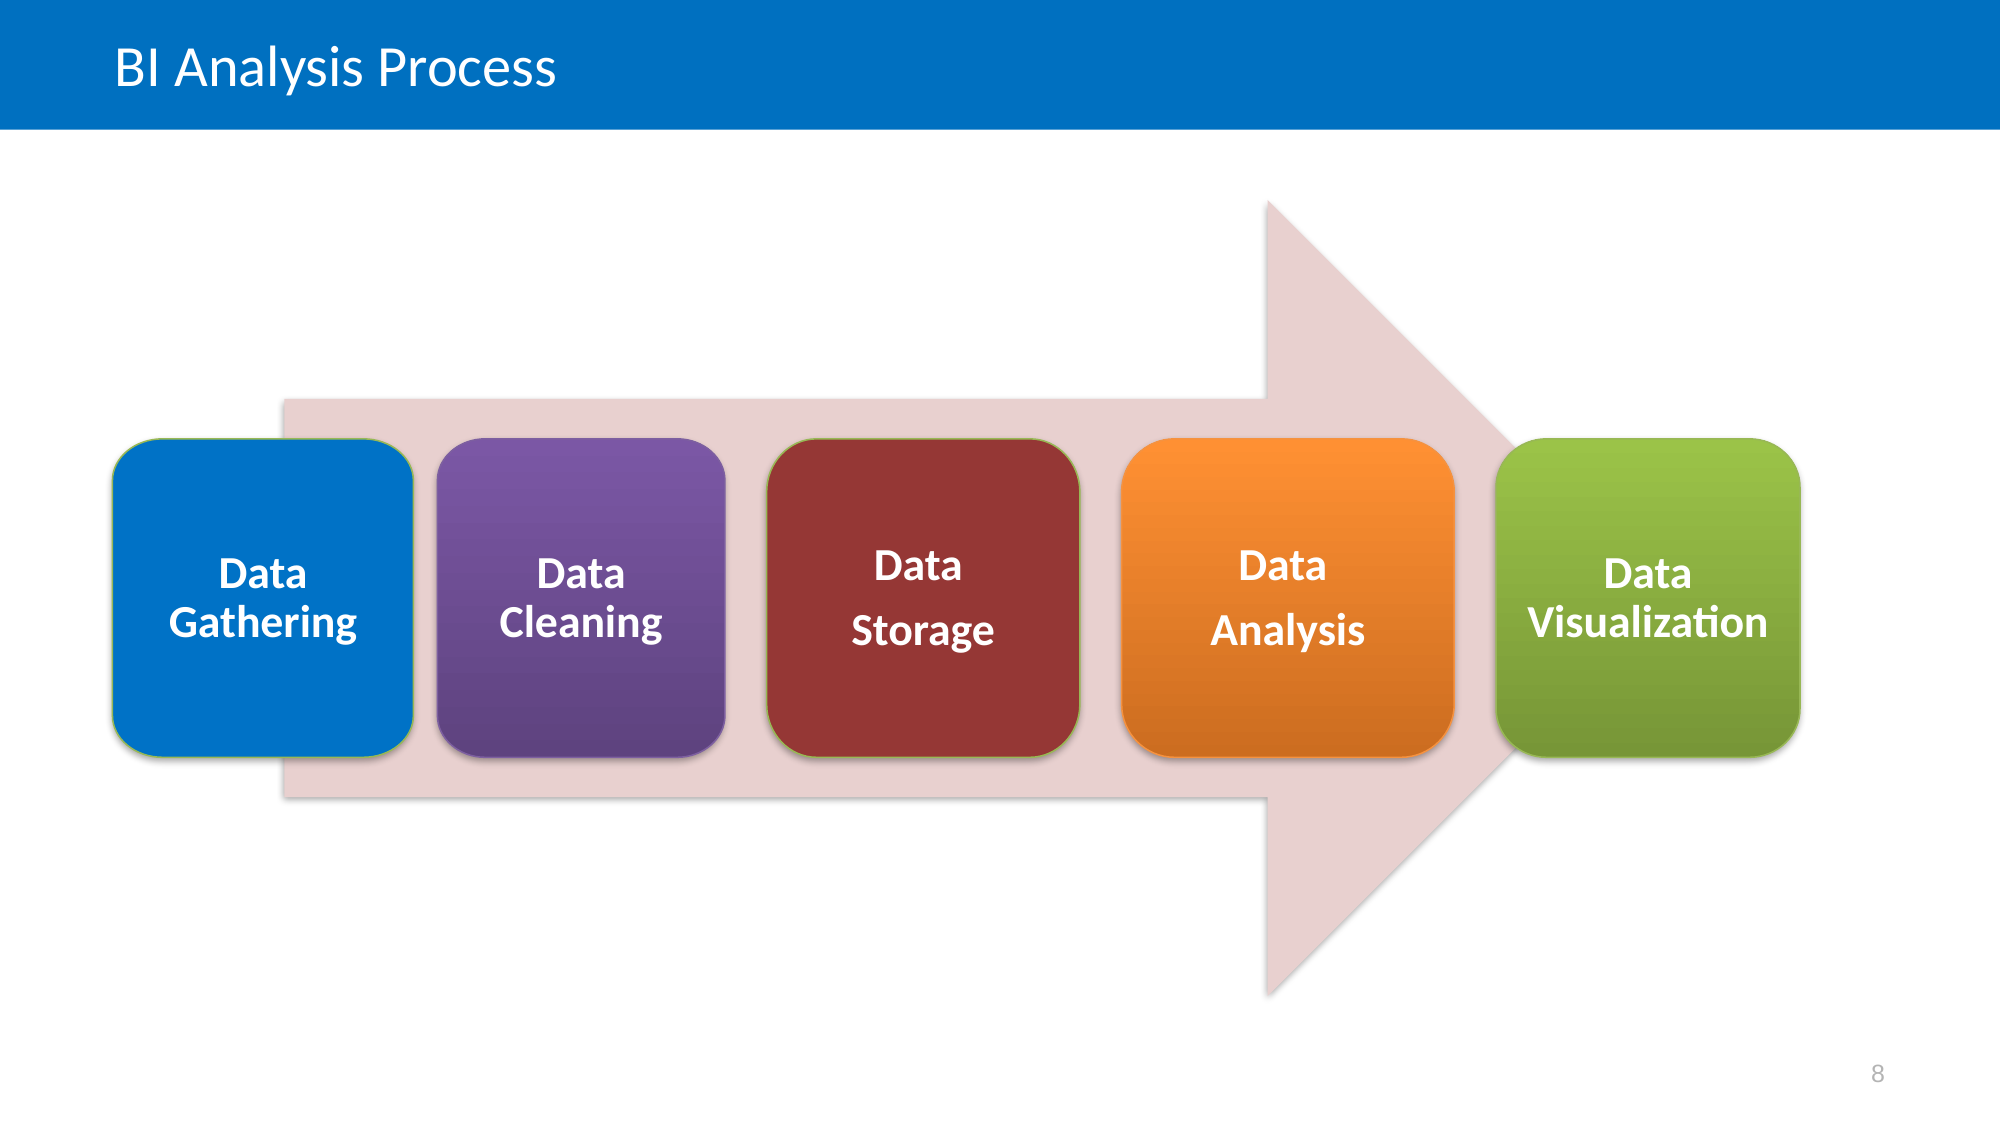

# BI Analysis Process

Data Gathering
Data Cleaning
Data
Storage
Data
Analysis
Data Visualization
8